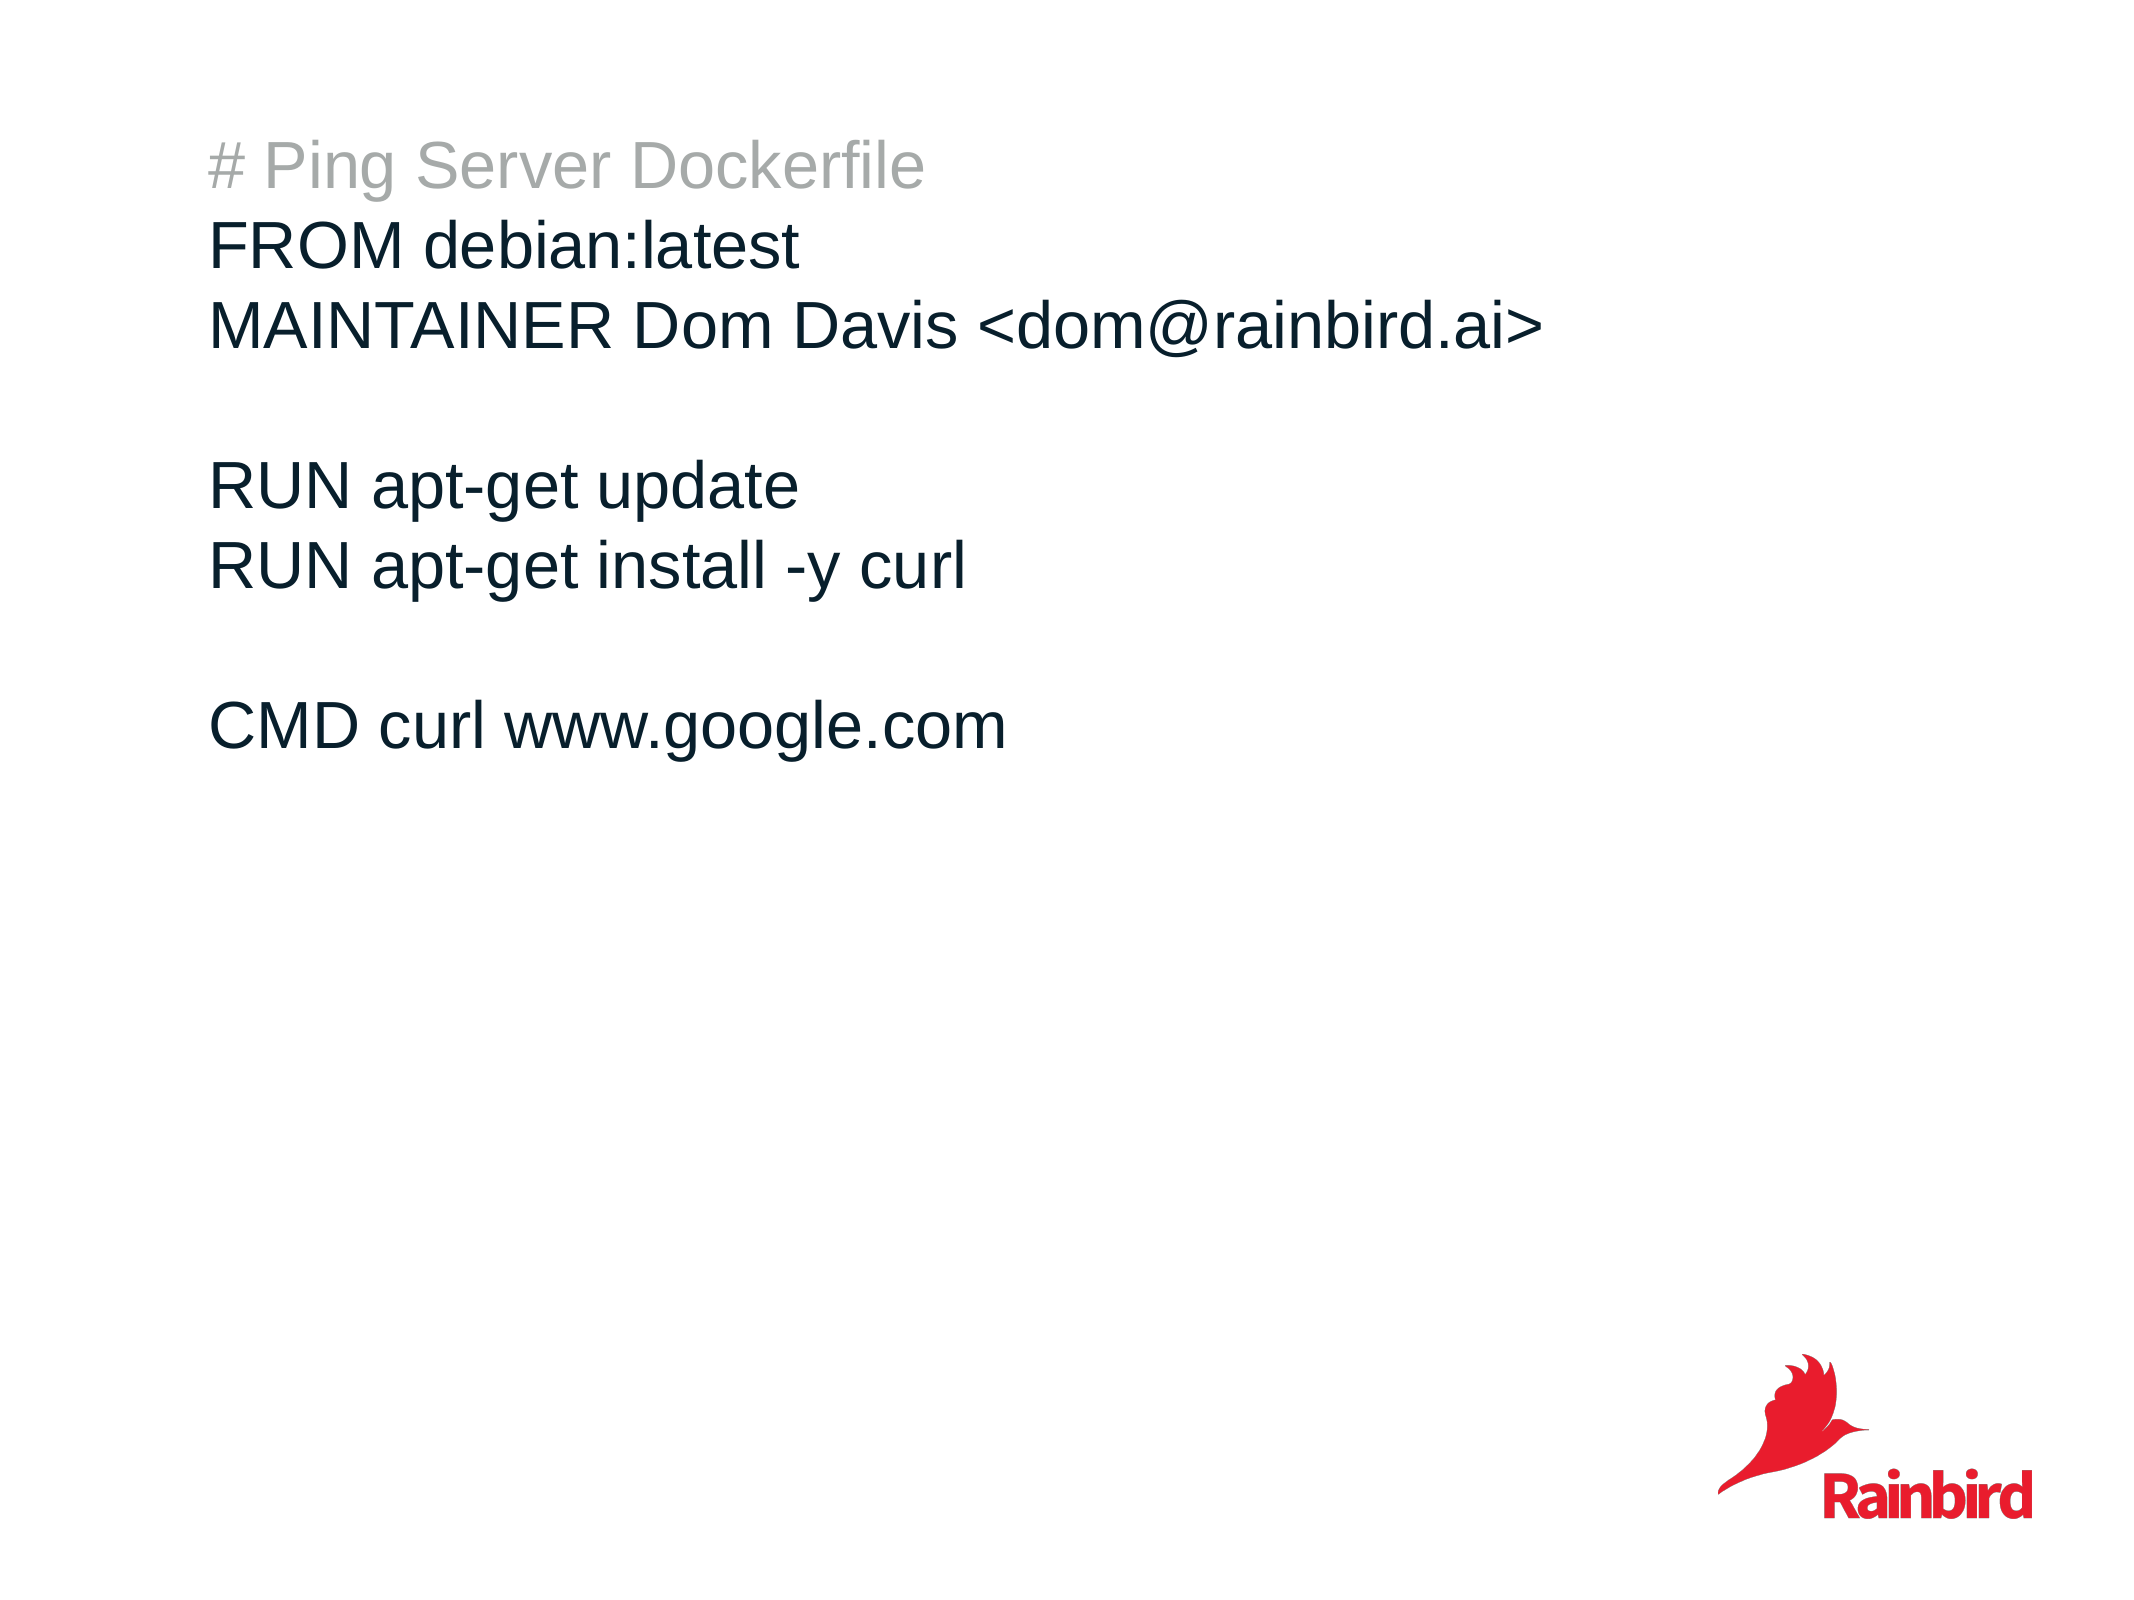

# # Ping Server Dockerfile
FROM debian:latest
MAINTAINER Dom Davis <dom@rainbird.ai>

RUN apt-get update
RUN apt-get install -y curl

CMD curl www.google.com